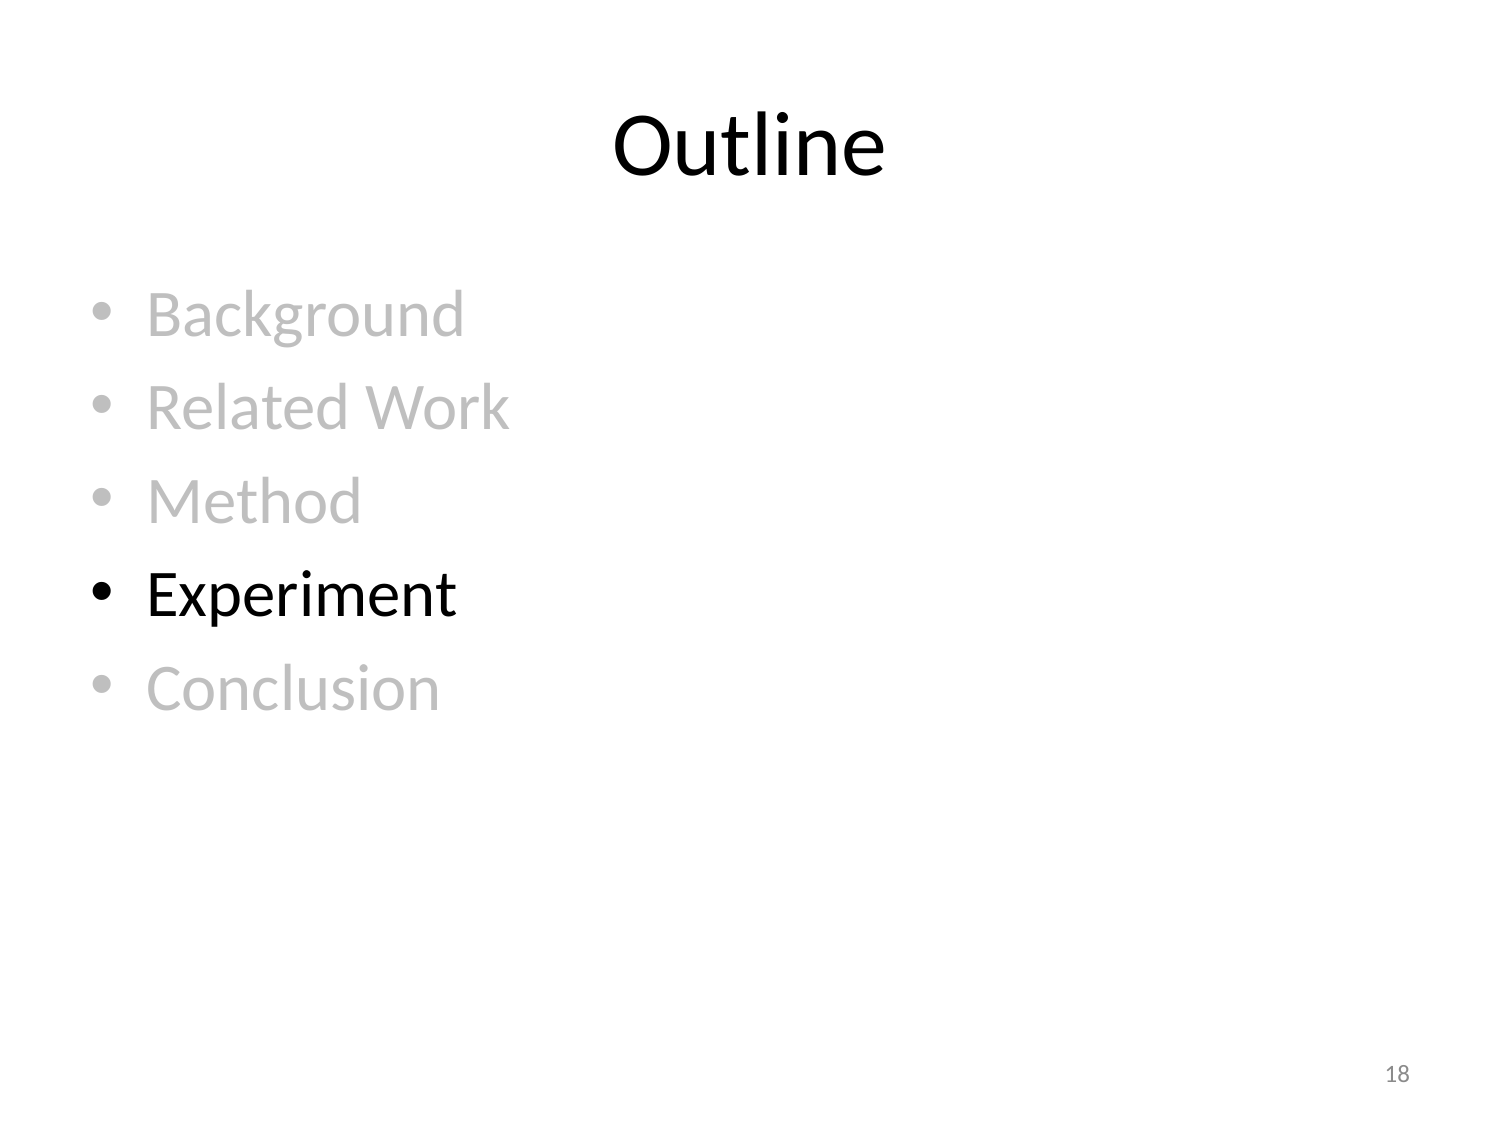

# Outline
Background
Related Work
Method
Experiment
Conclusion
18